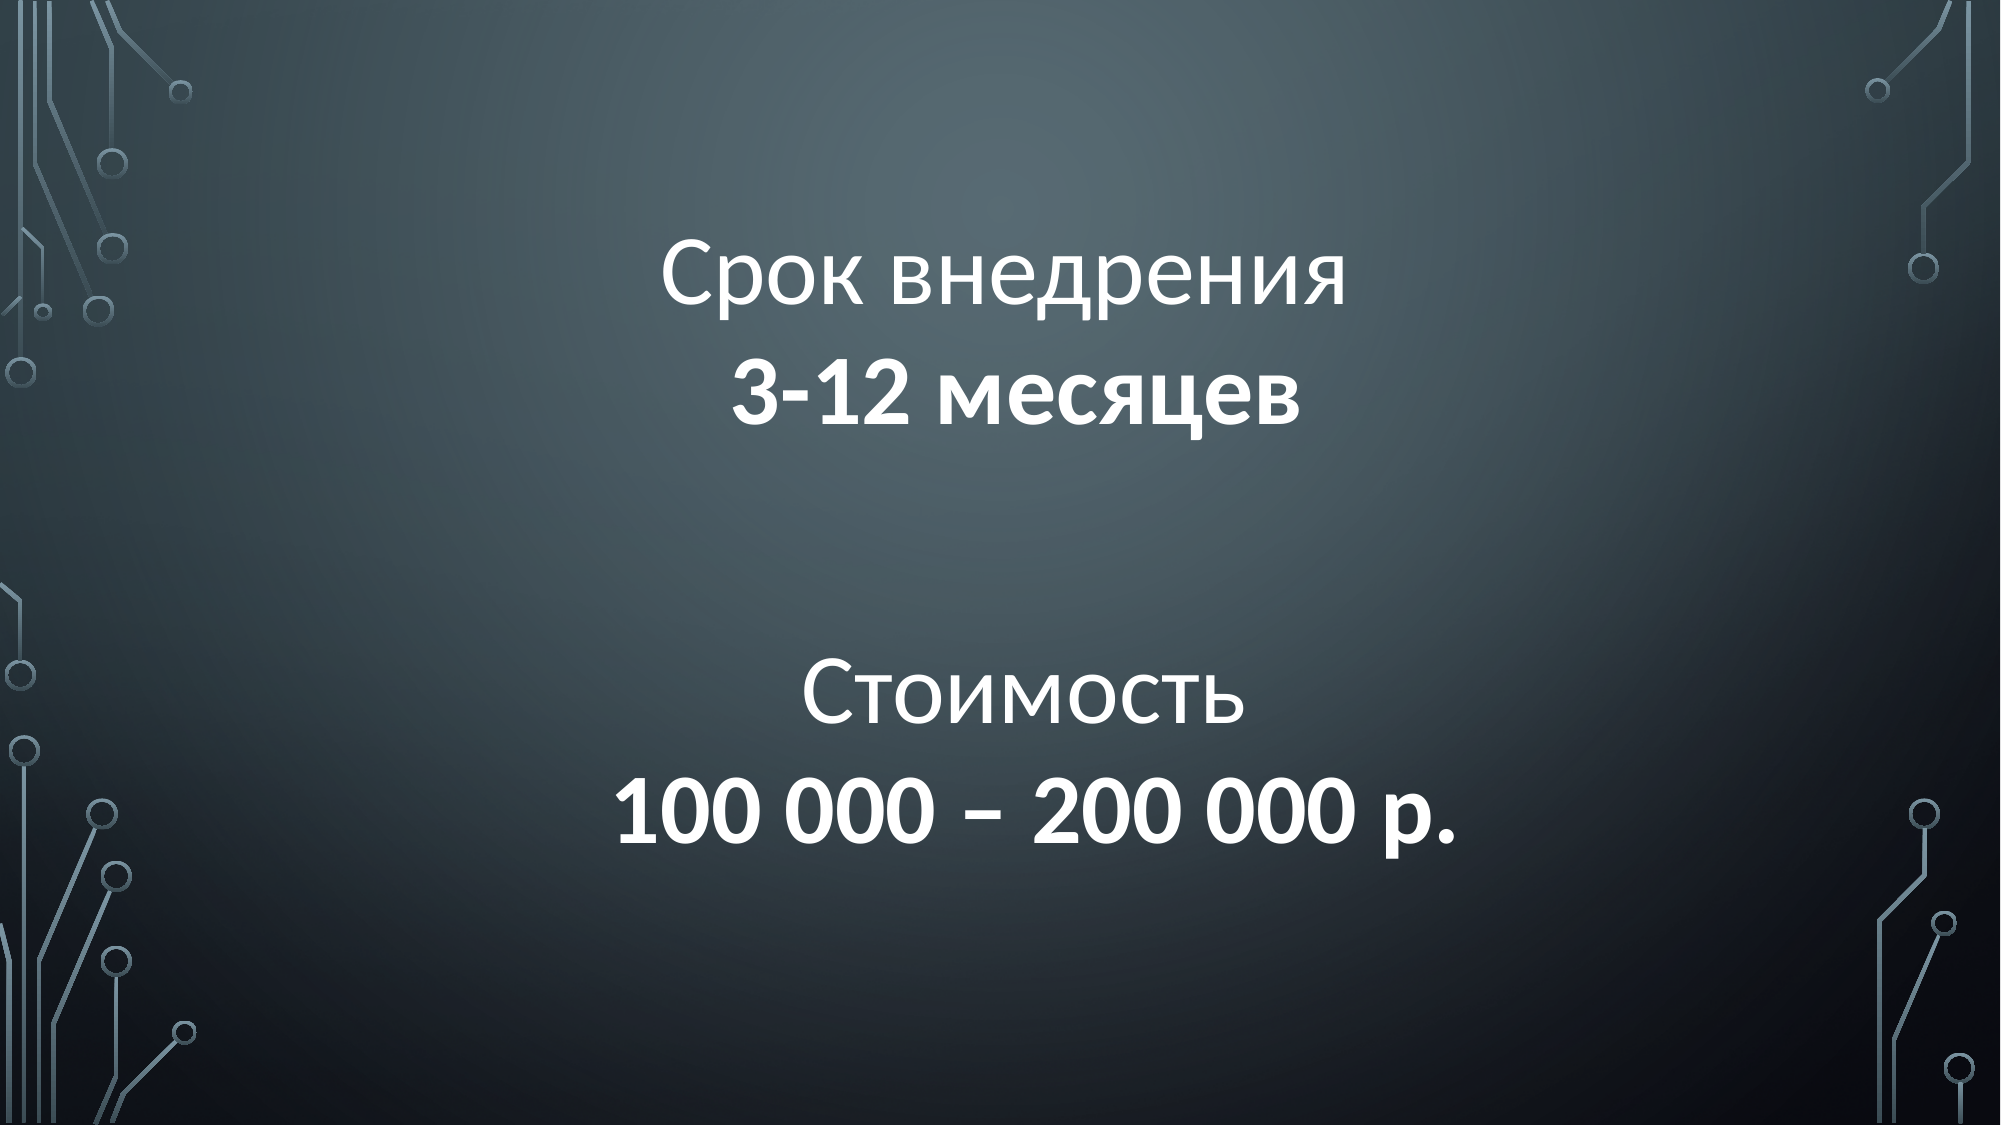

Срок внедрения
 3-12 месяцев
Стоимость
 100 000 – 200 000 р.